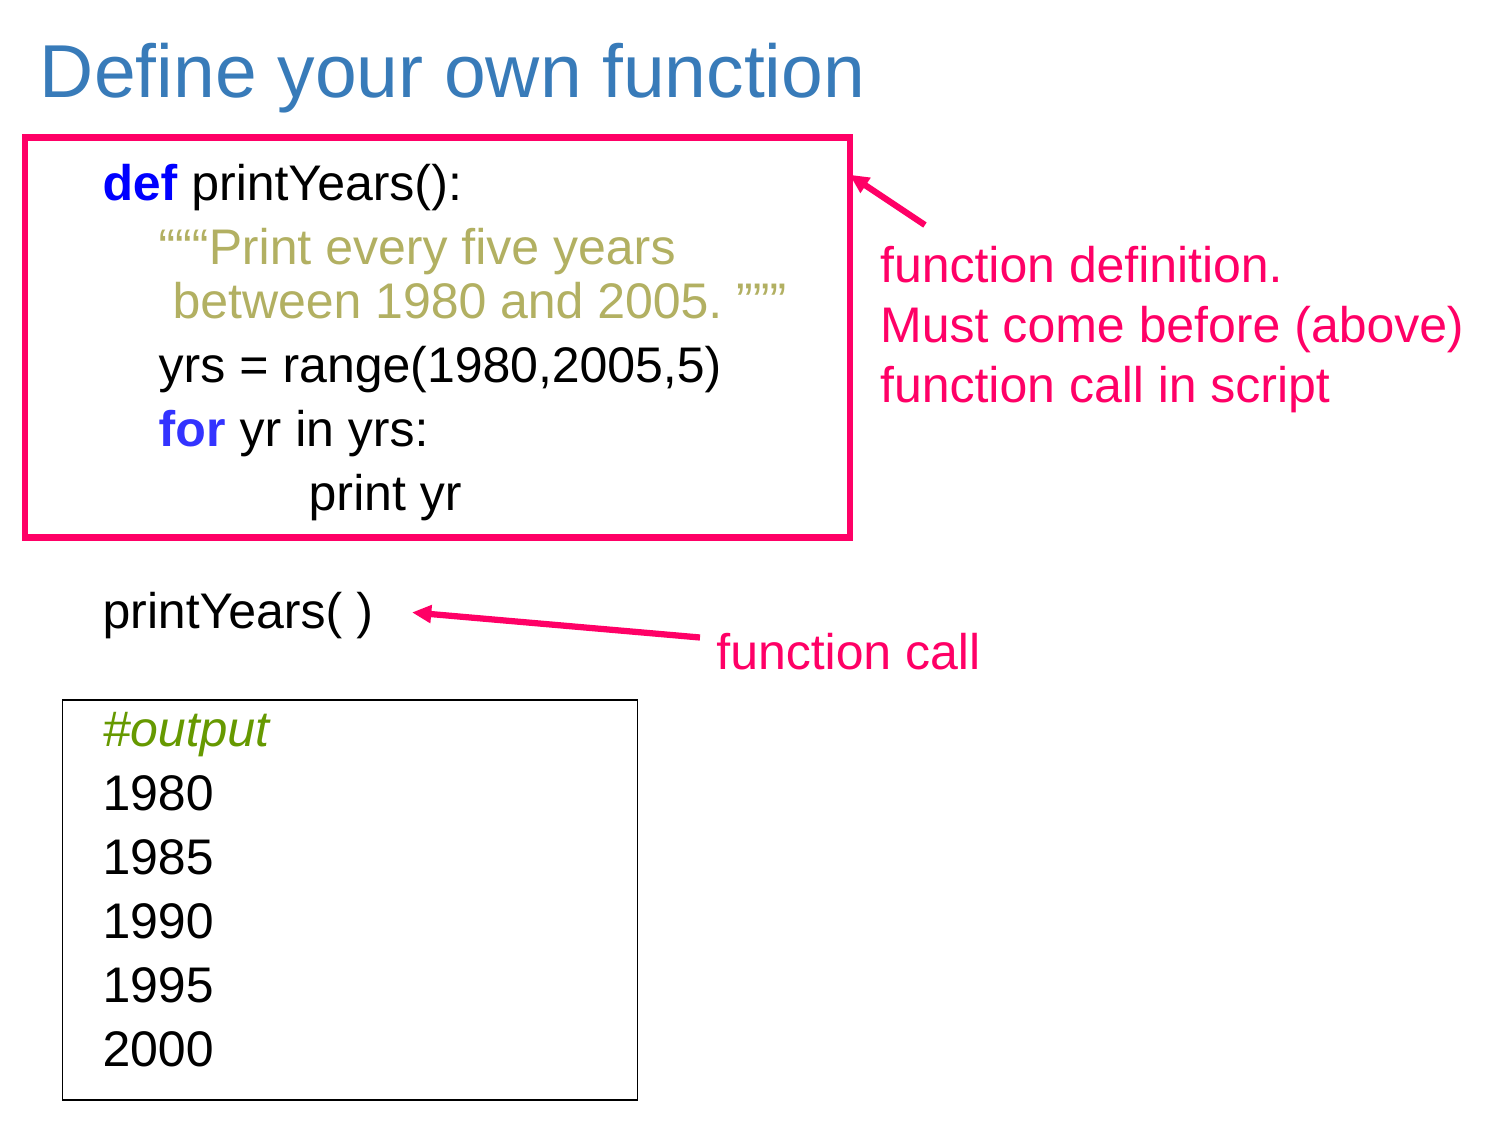

# Define your own function

def printYears():
    “““Print every five years
 between 1980 and 2005. ”””
	yrs = range(1980,2005,5)
	for yr in yrs:
		print yr
printYears( )
#output
1980
1985
1990
1995
2000

function definition.
Must come before (above)
function call in script

function call